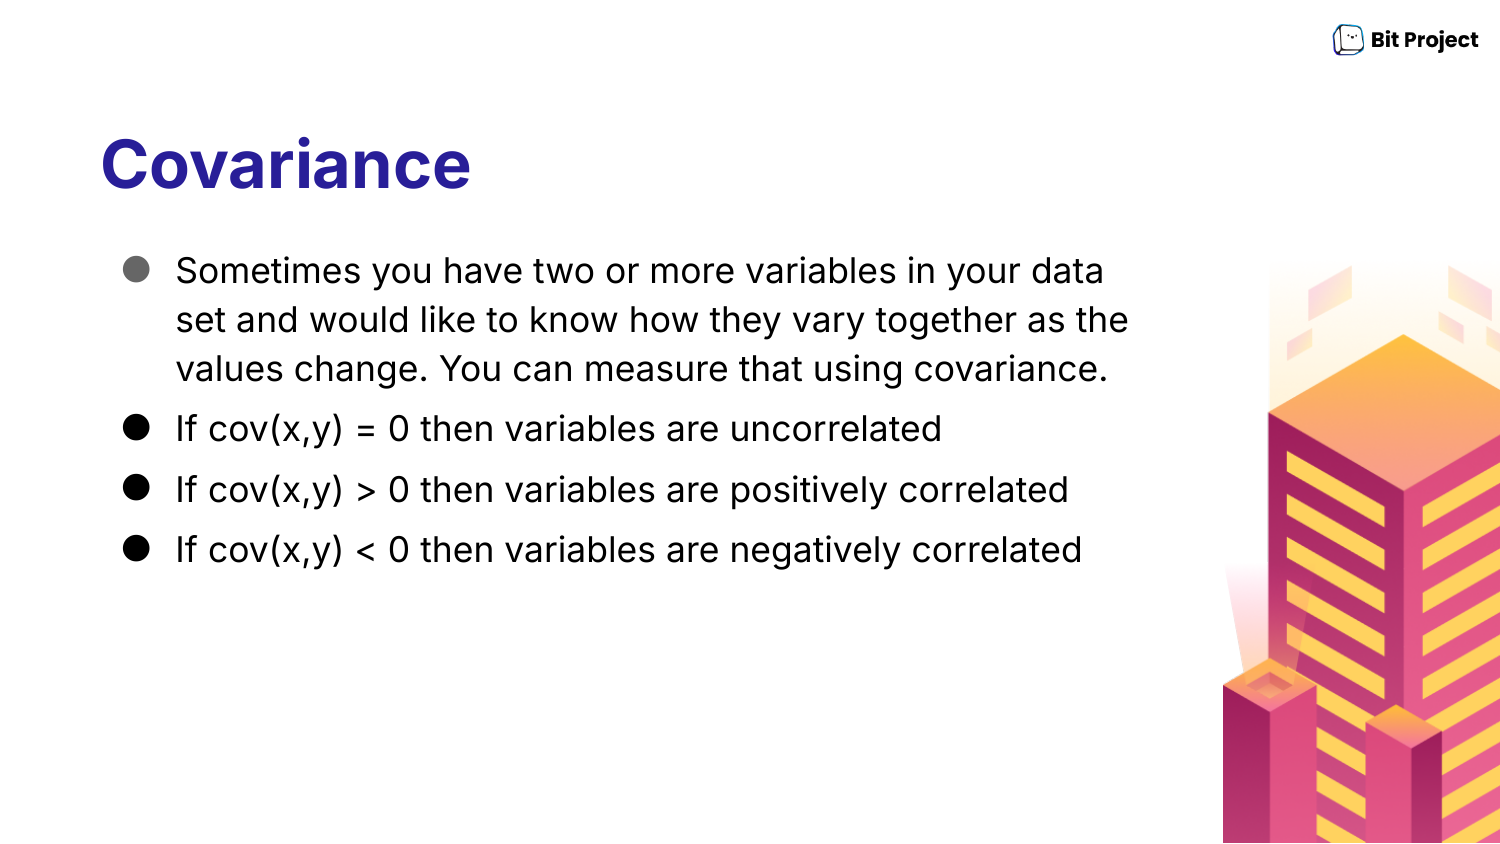

# Covariance
Sometimes you have two or more variables in your data set and would like to know how they vary together as the values change. You can measure that using covariance.
If cov(x,y) = 0 then variables are uncorrelated
If cov(x,y) > 0 then variables are positively correlated
If cov(x,y) < 0 then variables are negatively correlated